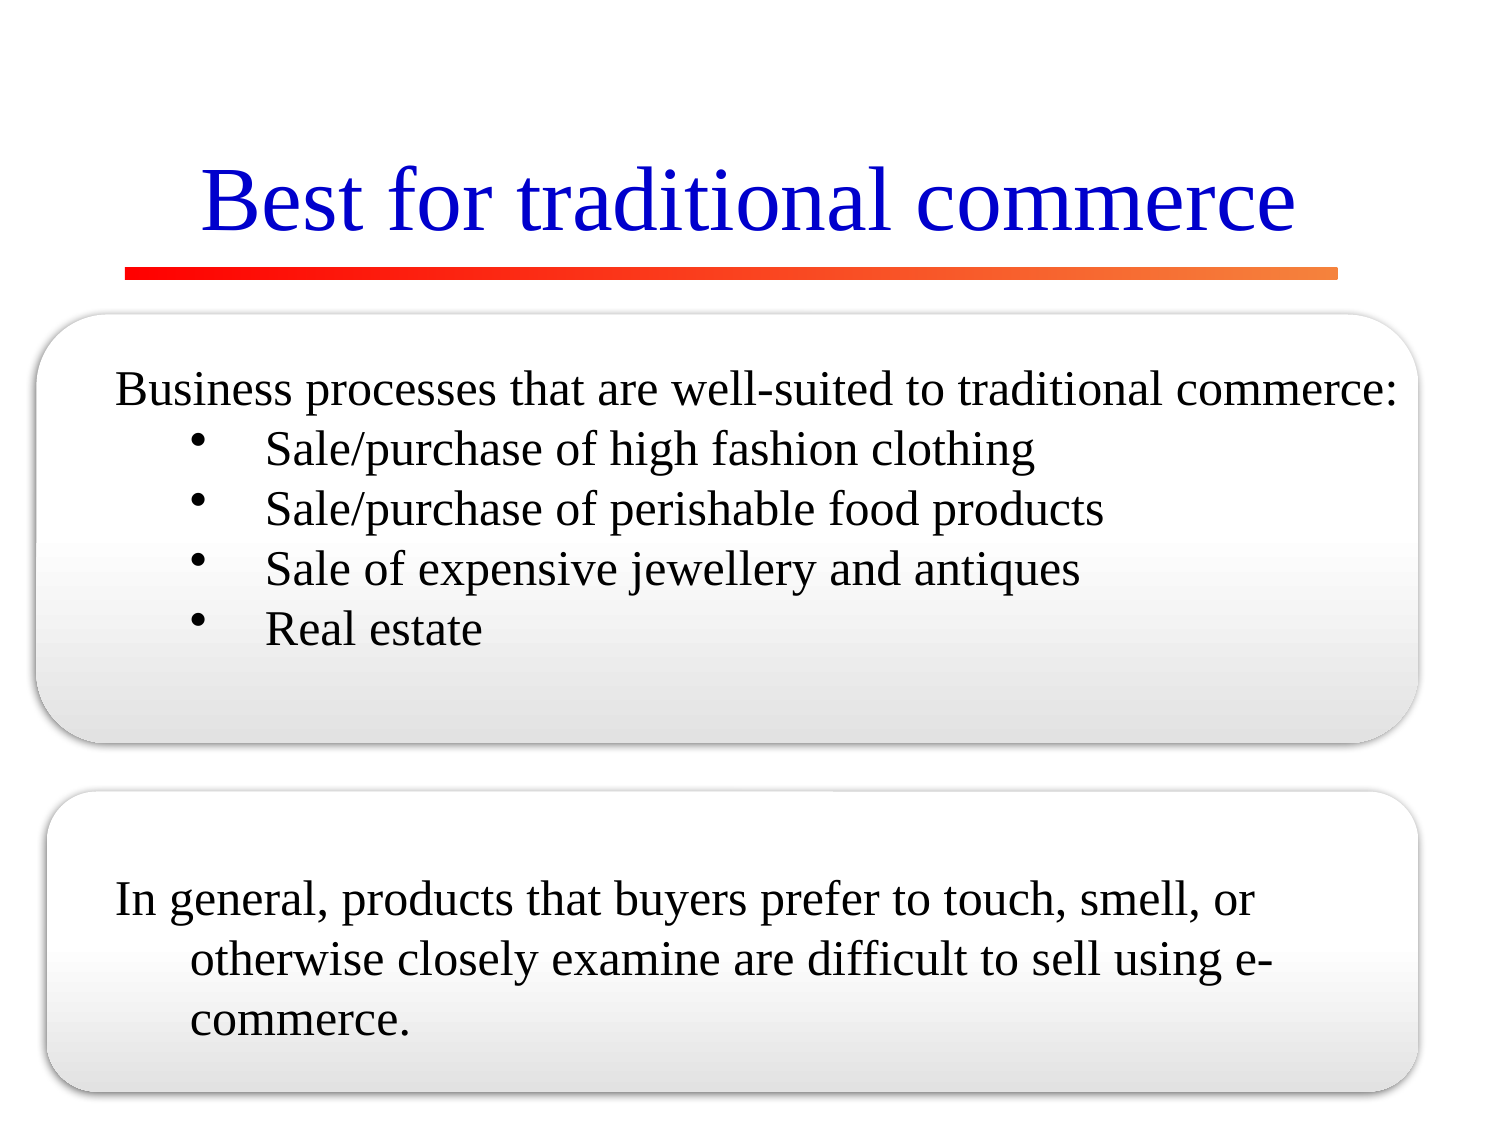

Best for traditional commerce

Business processes that are well-suited to traditional commerce:
Sale/purchase of high fashion clothing
Sale/purchase of perishable food products
Sale of expensive jewellery and antiques
Real estate

In general, products that buyers prefer to touch, smell, or otherwise closely examine are difficult to sell using e-commerce.